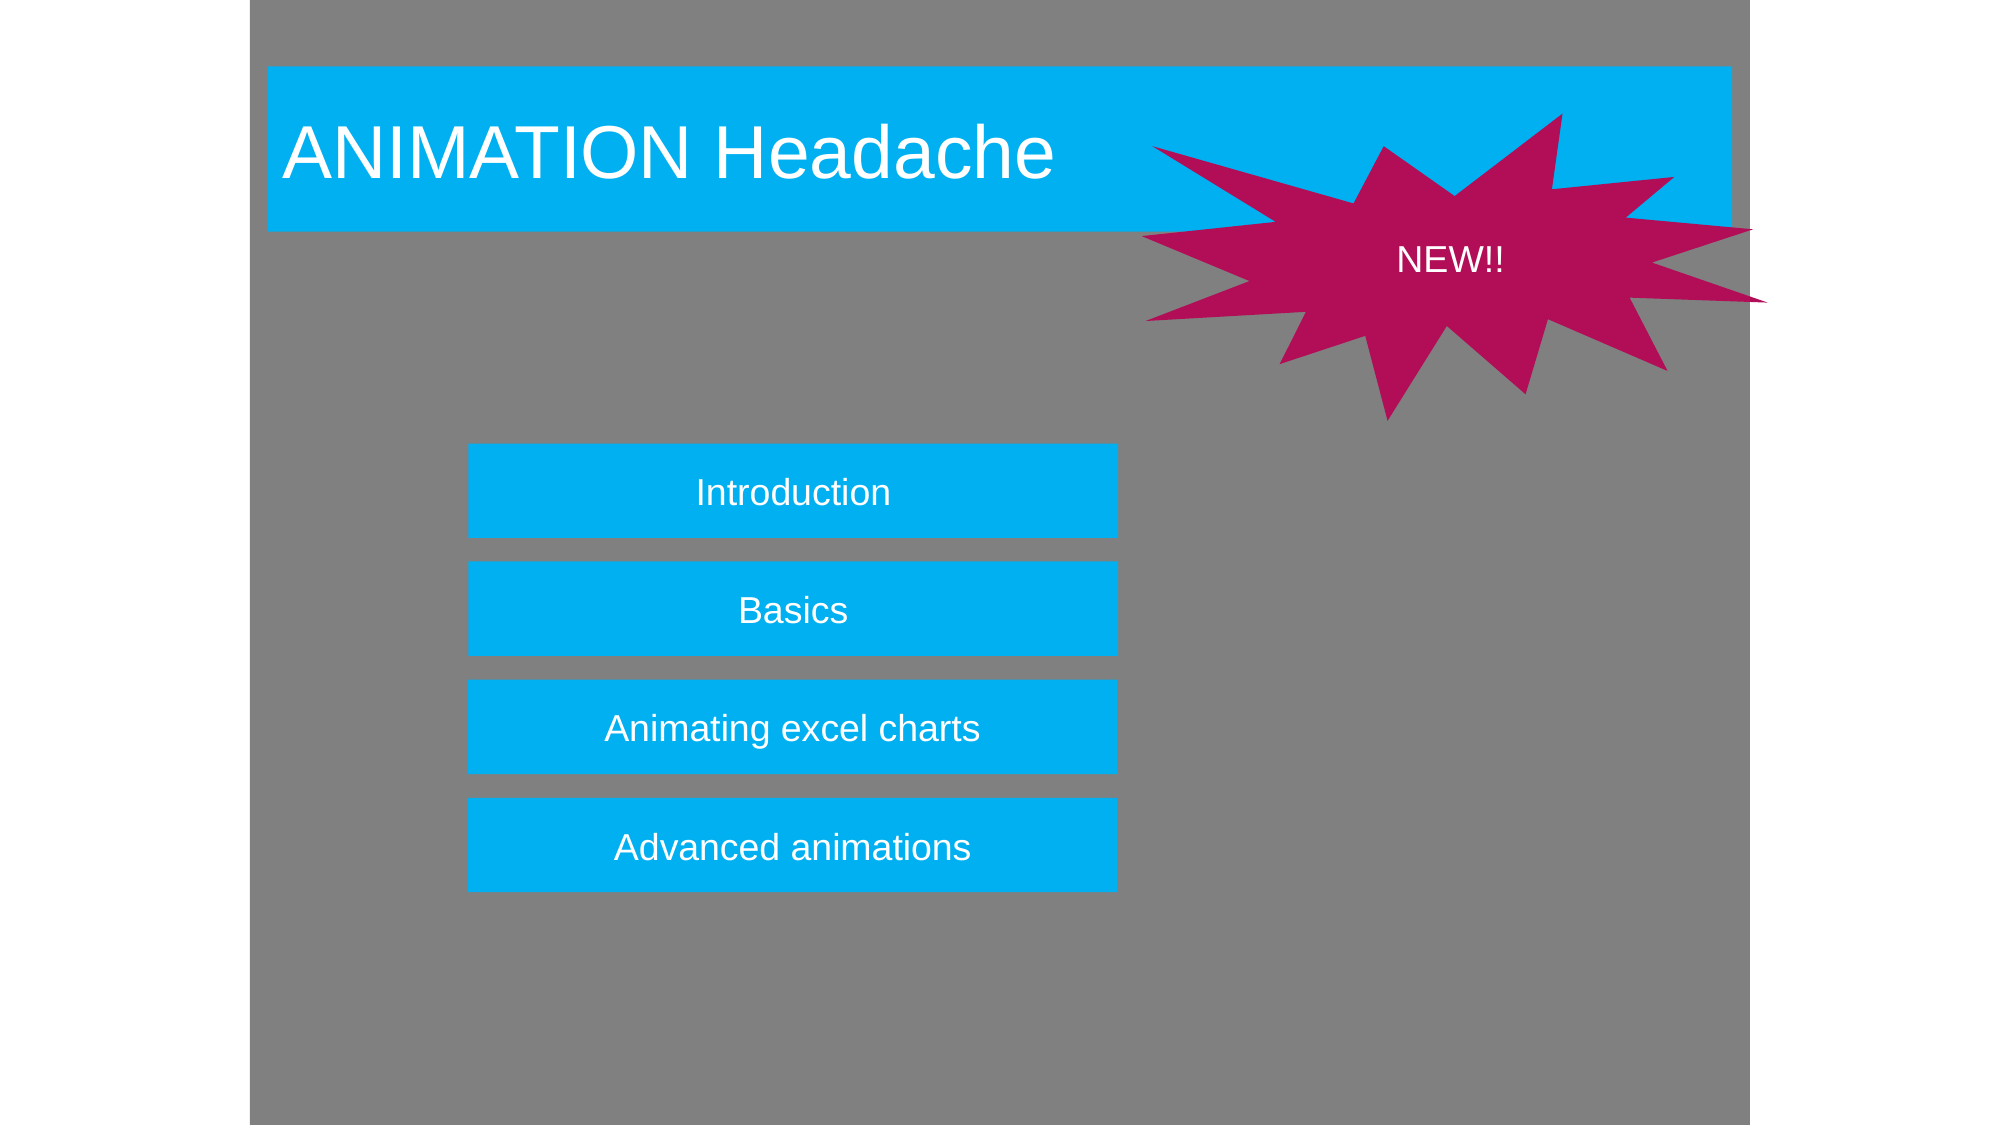

ANIMATION Headache
NEW!!
Introduction
Basics
Animating excel charts
Advanced animations